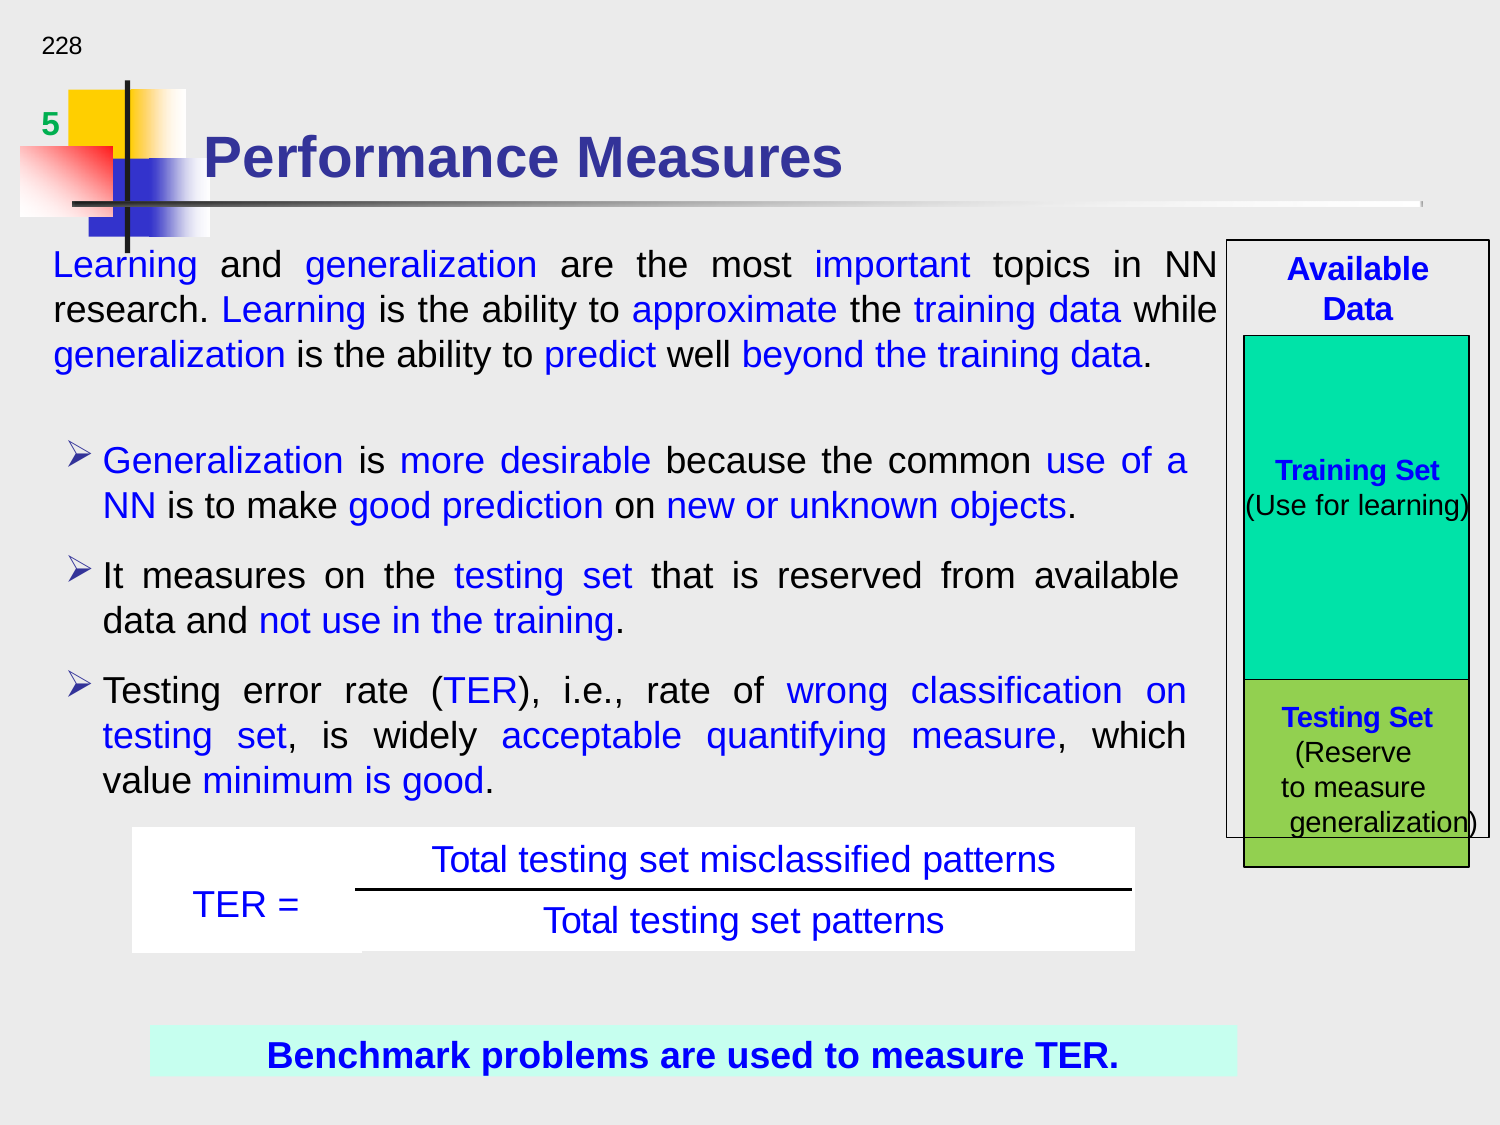

228
# Performance Measures
5
Learning  and  generalization  are  the  most  important  topics  in  NN research. Learning is the ability to approximate the training data while generalization is the ability to predict well beyond the training data.
Available
Data

Training Set
(Use for learning)

Testing Set
(Reserve to measure
generalization)

Generalization is more desirable because the common use of a NN is to make good prediction on new or unknown objects.
It measures on the testing set that is reserved from available
data and not use in the training.
Testing error  rate (TER),  i.e.,  rate of  wrong  classification  on testing  set,  is  widely  acceptable  quantifying  measure,  which value minimum is good.

Total testing set misclassified patterns
TER =
Total testing set patterns
Benchmark problems are used to measure TER.